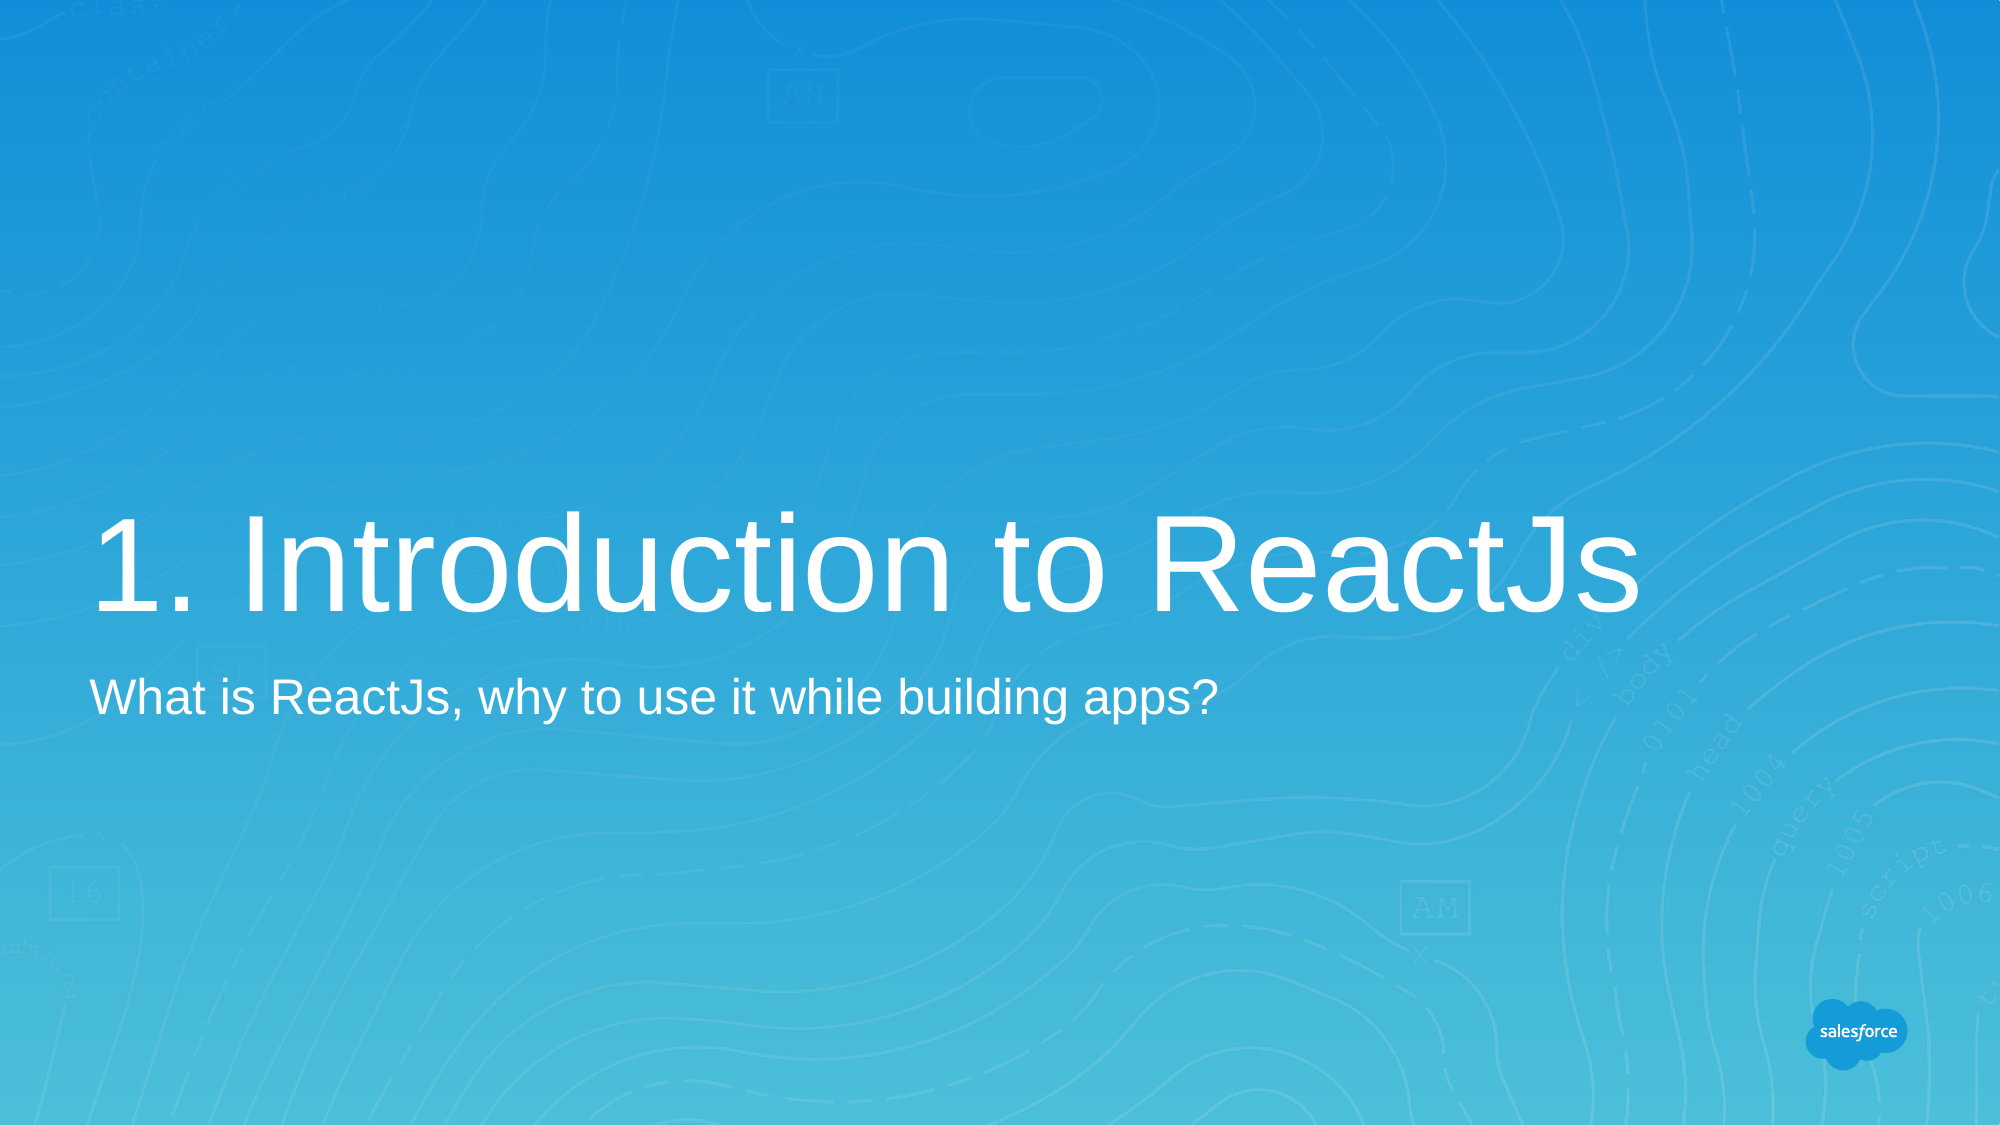

# 1. Introduction to ReactJs
What is ReactJs, why to use it while building apps?